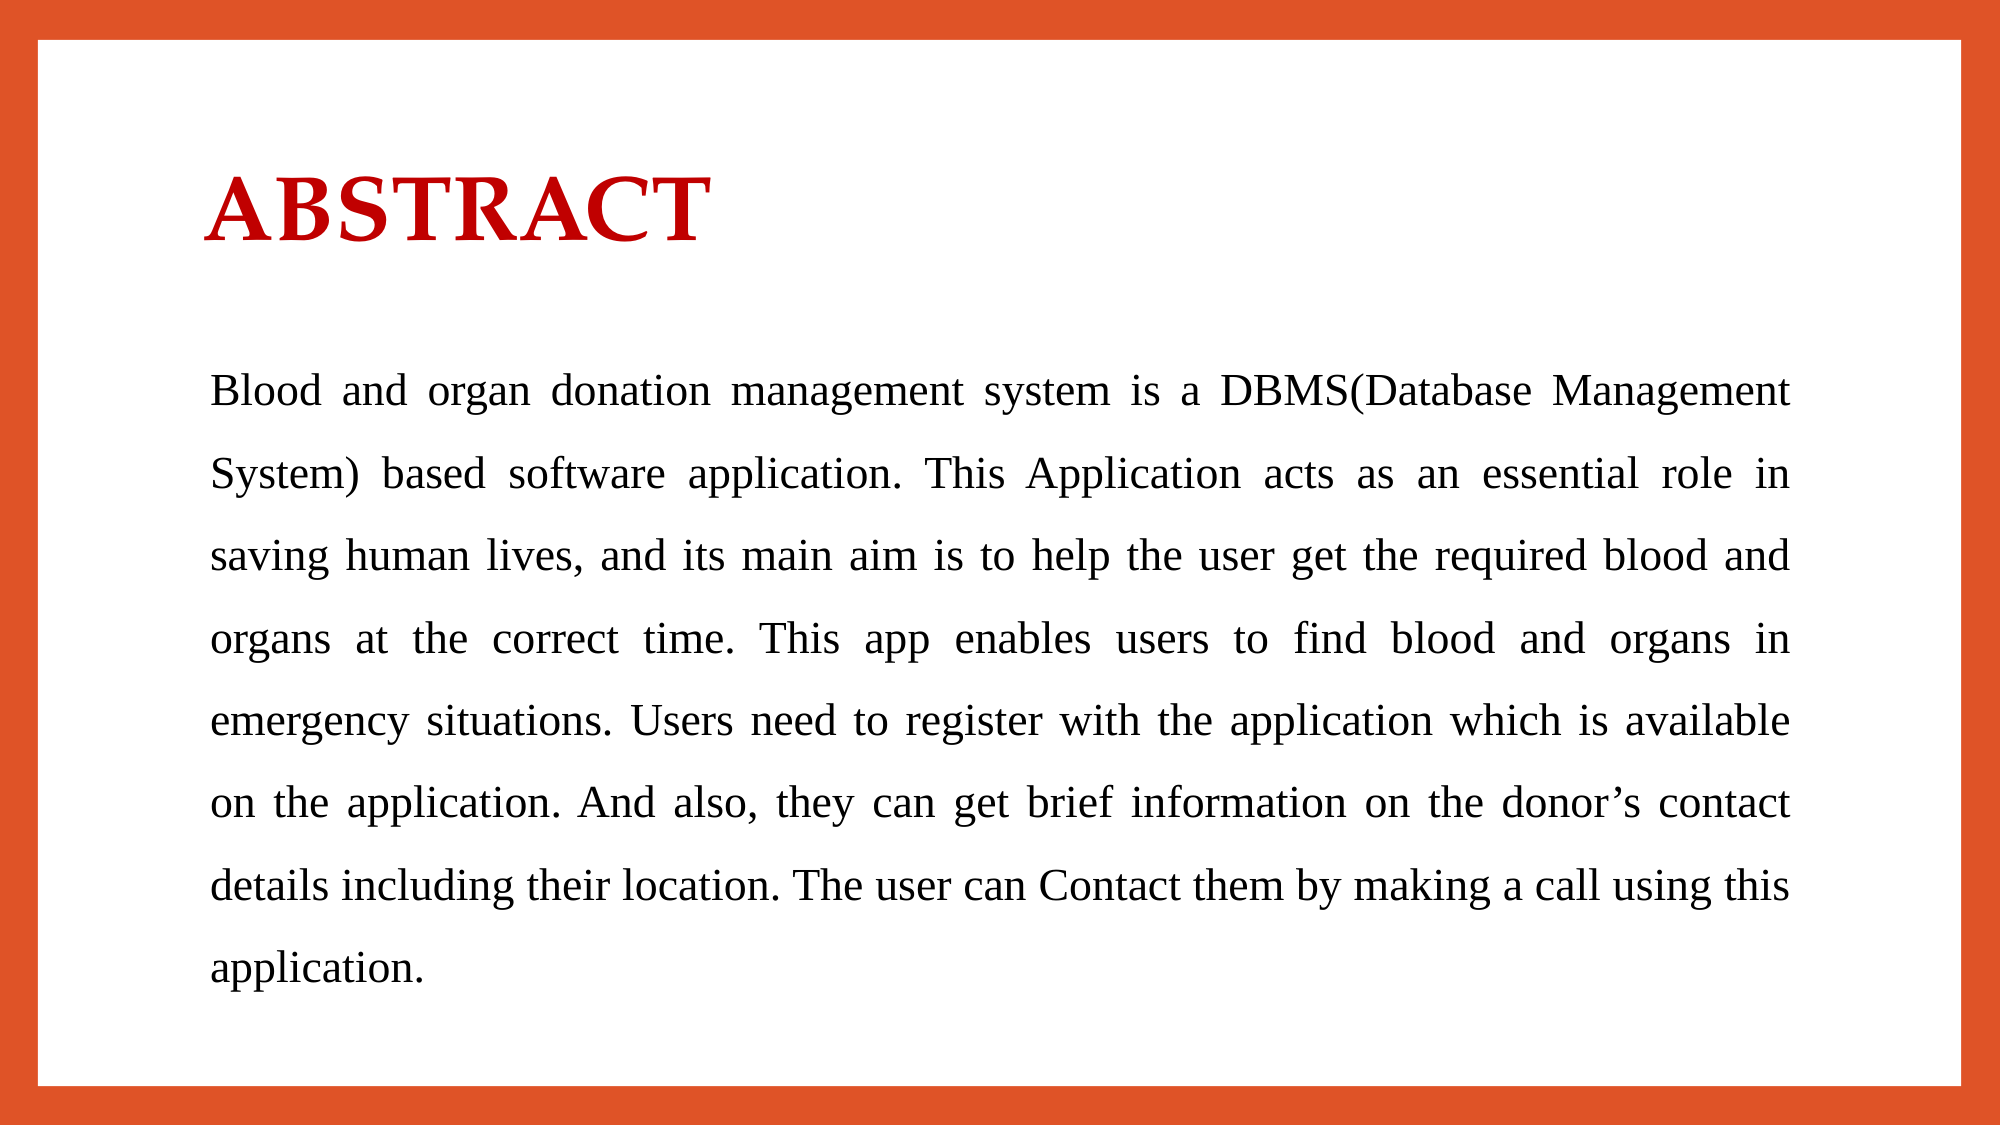

# ABSTRACT
Blood and organ donation management system is a DBMS(Database Management System) based software application. This Application acts as an essential role in saving human lives, and its main aim is to help the user get the required blood and organs at the correct time. This app enables users to find blood and organs in emergency situations. Users need to register with the application which is available on the application. And also, they can get brief information on the donor’s contact details including their location. The user can Contact them by making a call using this application.